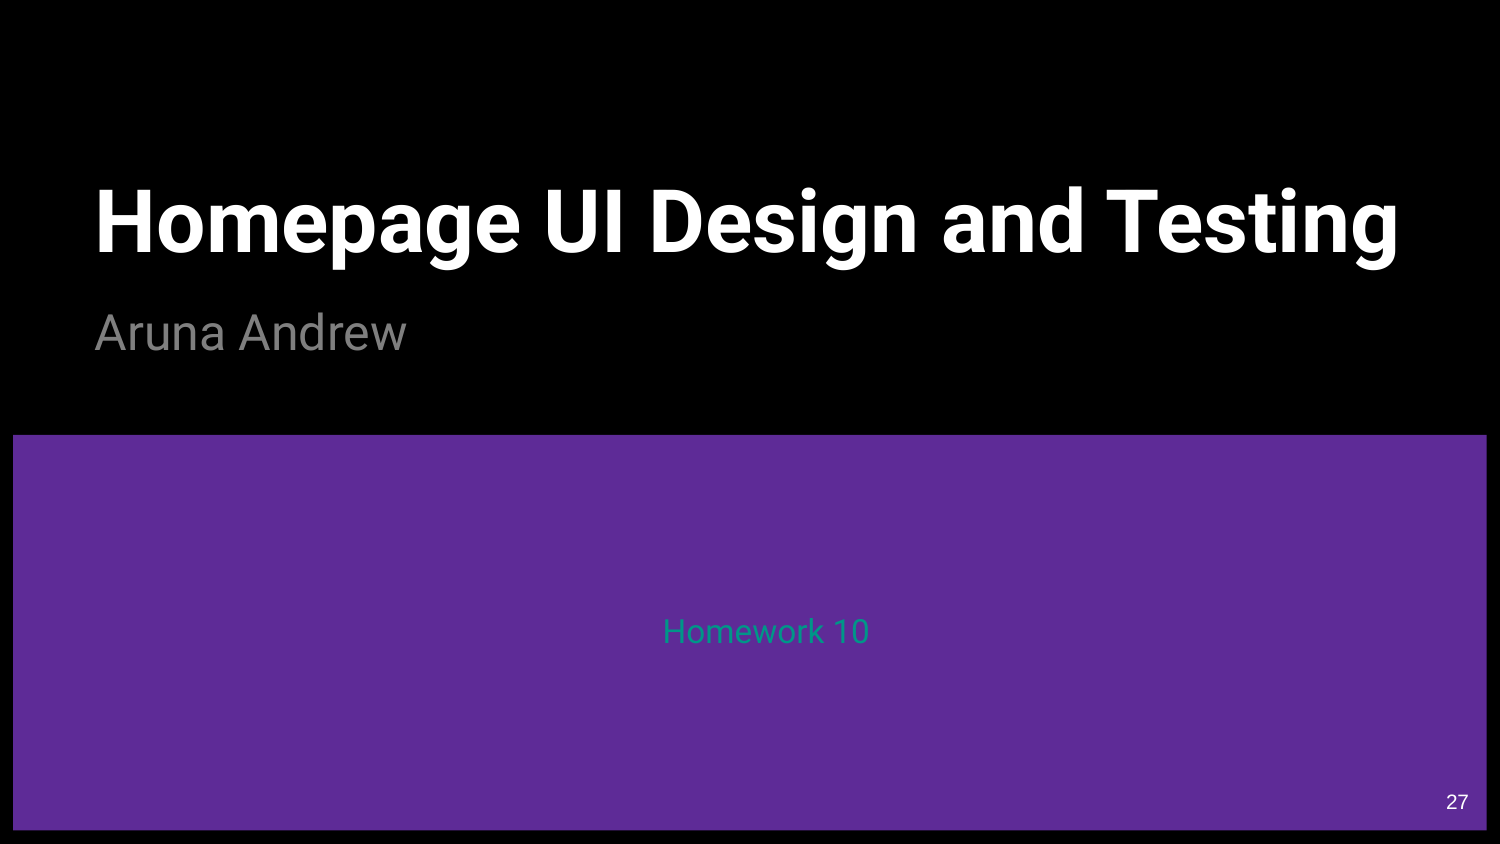

# Homepage UI Design and Testing
Aruna Andrew
Homework 10
27